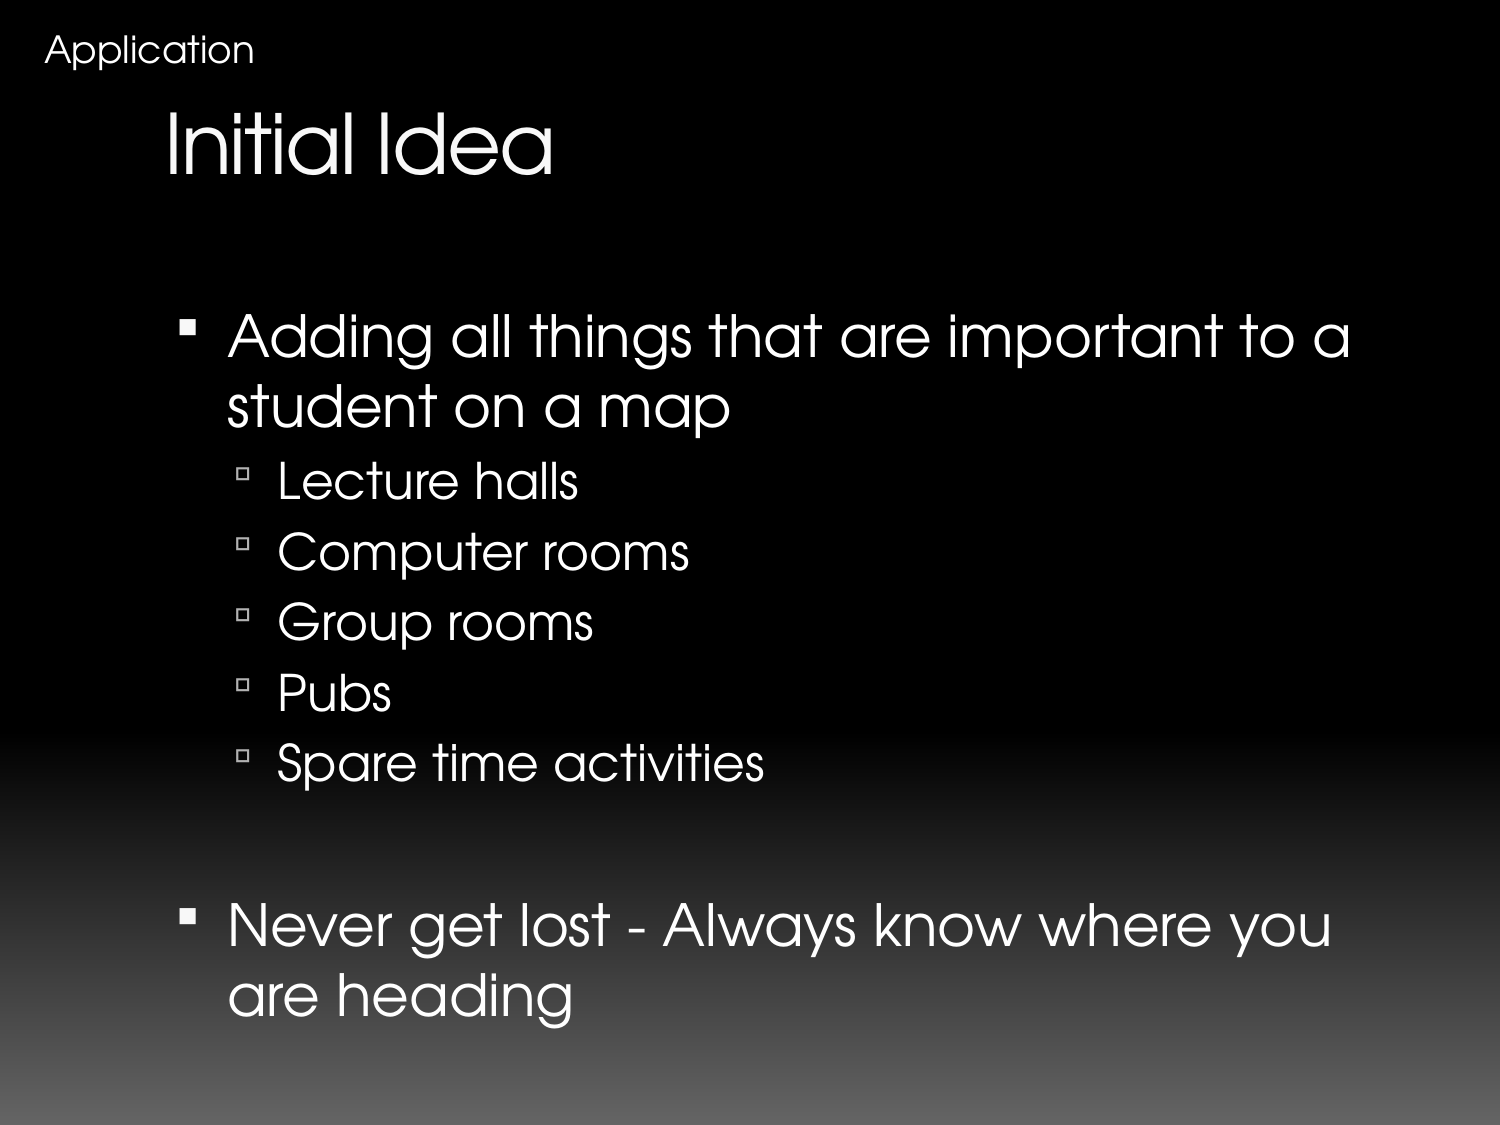

Application
# Initial Idea
Adding all things that are important to a student on a map
Lecture halls
Computer rooms
Group rooms
Pubs
Spare time activities

Never get lost - Always know where you are heading

Fredrik Einarsson, Anders Nordin, Rene Niendorf, Sofie Peters, Niklas Johansson
6